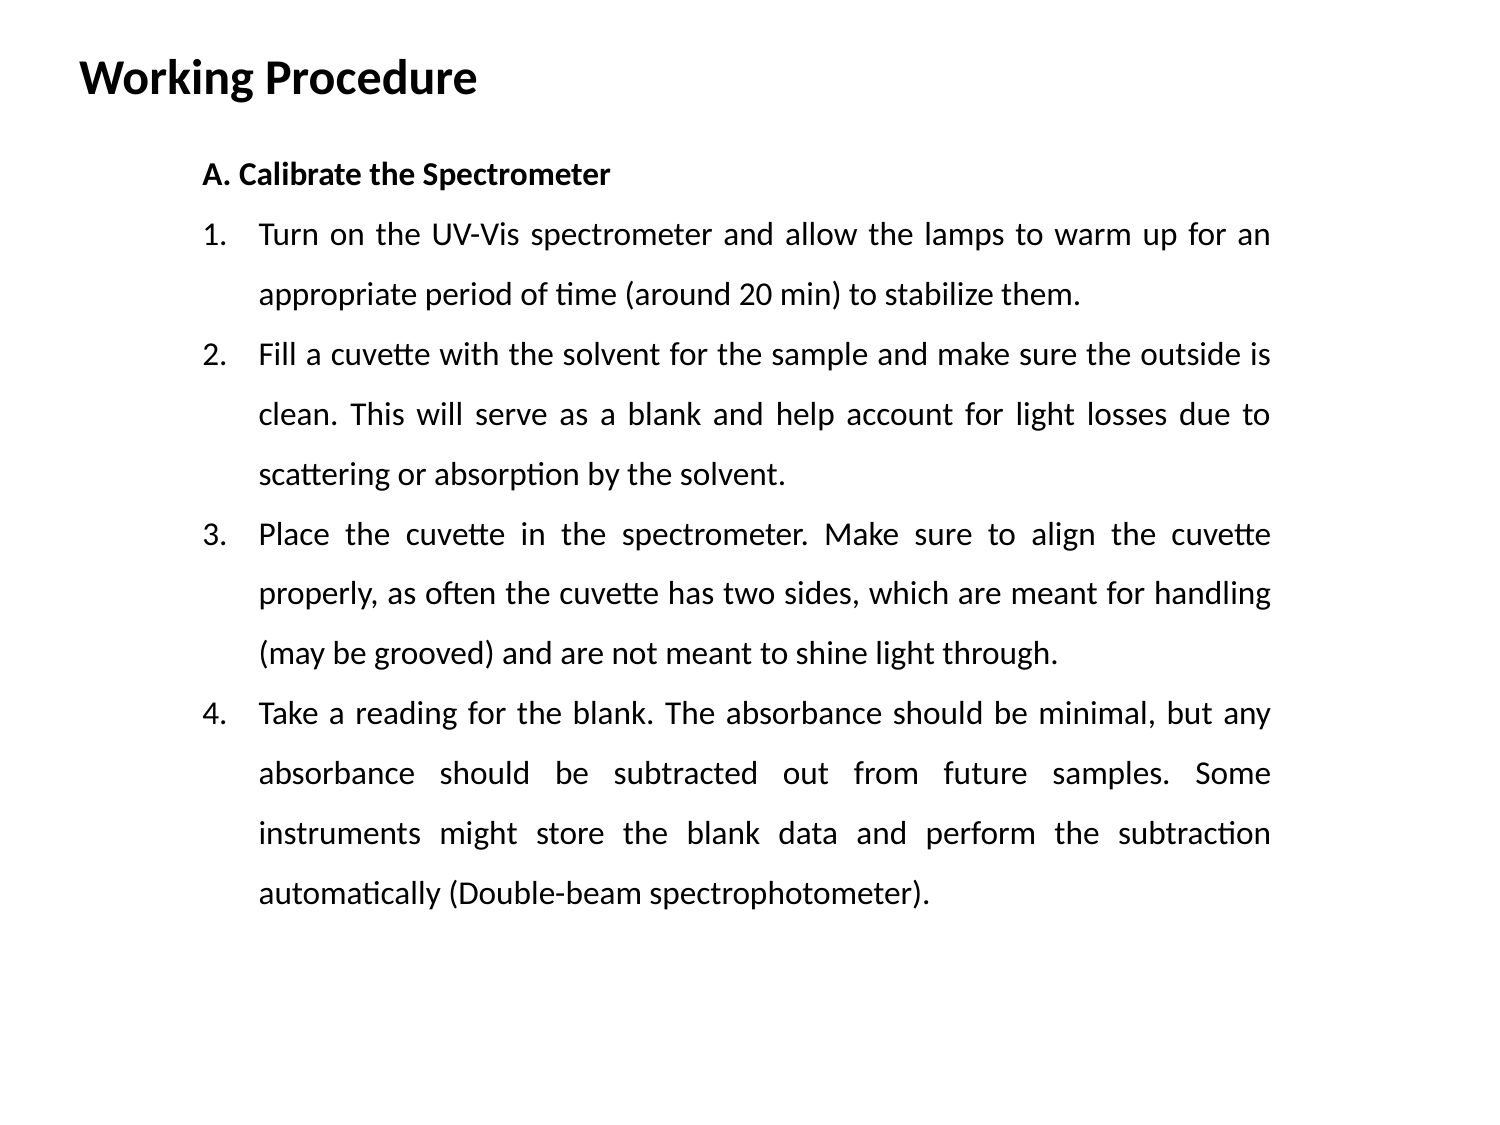

Working Procedure
A. Calibrate the Spectrometer
Turn on the UV-Vis spectrometer and allow the lamps to warm up for an appropriate period of time (around 20 min) to stabilize them.
Fill a cuvette with the solvent for the sample and make sure the outside is clean. This will serve as a blank and help account for light losses due to scattering or absorption by the solvent.
Place the cuvette in the spectrometer. Make sure to align the cuvette properly, as often the cuvette has two sides, which are meant for handling (may be grooved) and are not meant to shine light through.
Take a reading for the blank. The absorbance should be minimal, but any absorbance should be subtracted out from future samples. Some instruments might store the blank data and perform the subtraction automatically (Double-beam spectrophotometer).